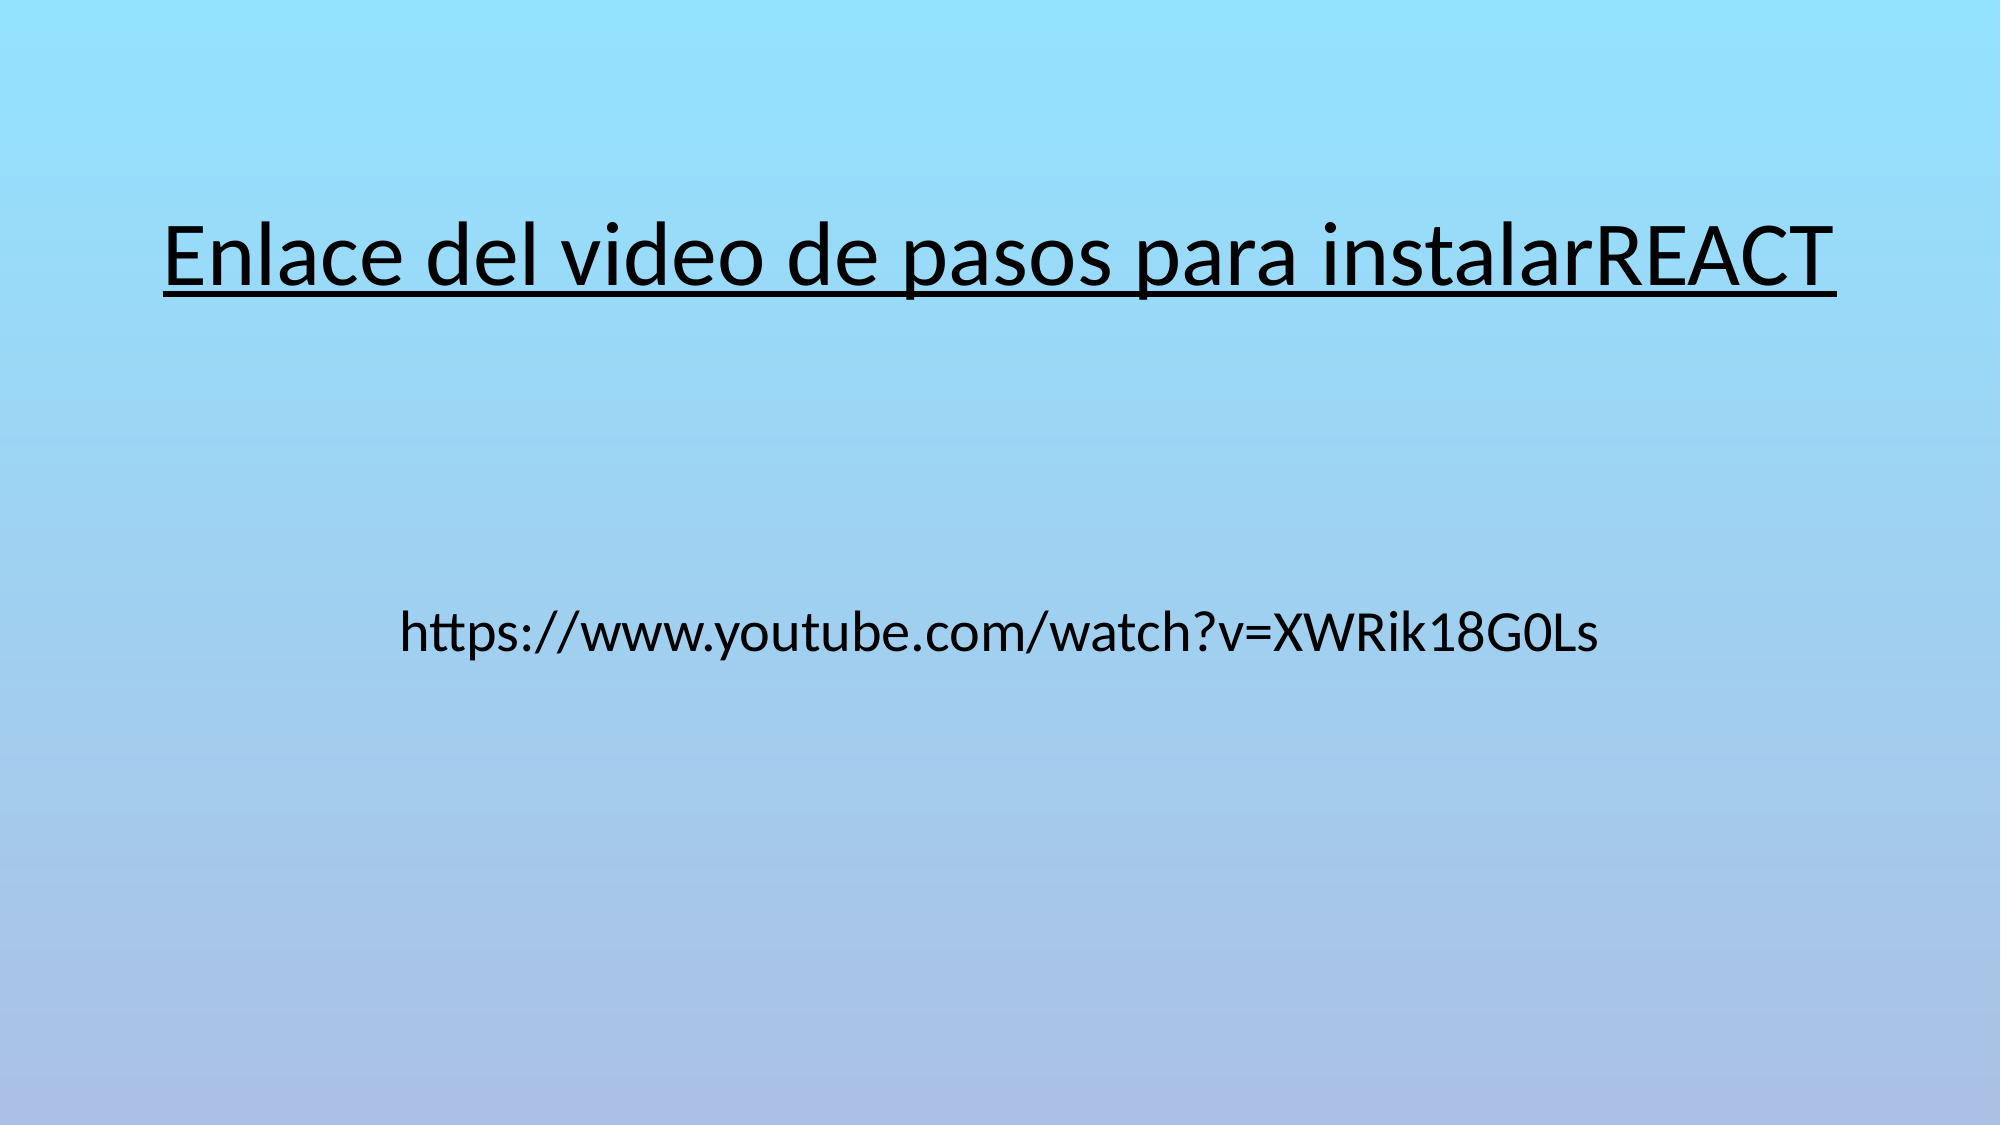

# Enlace del video de pasos para instalarREACT
https://www.youtube.com/watch?v=XWRik18G0Ls